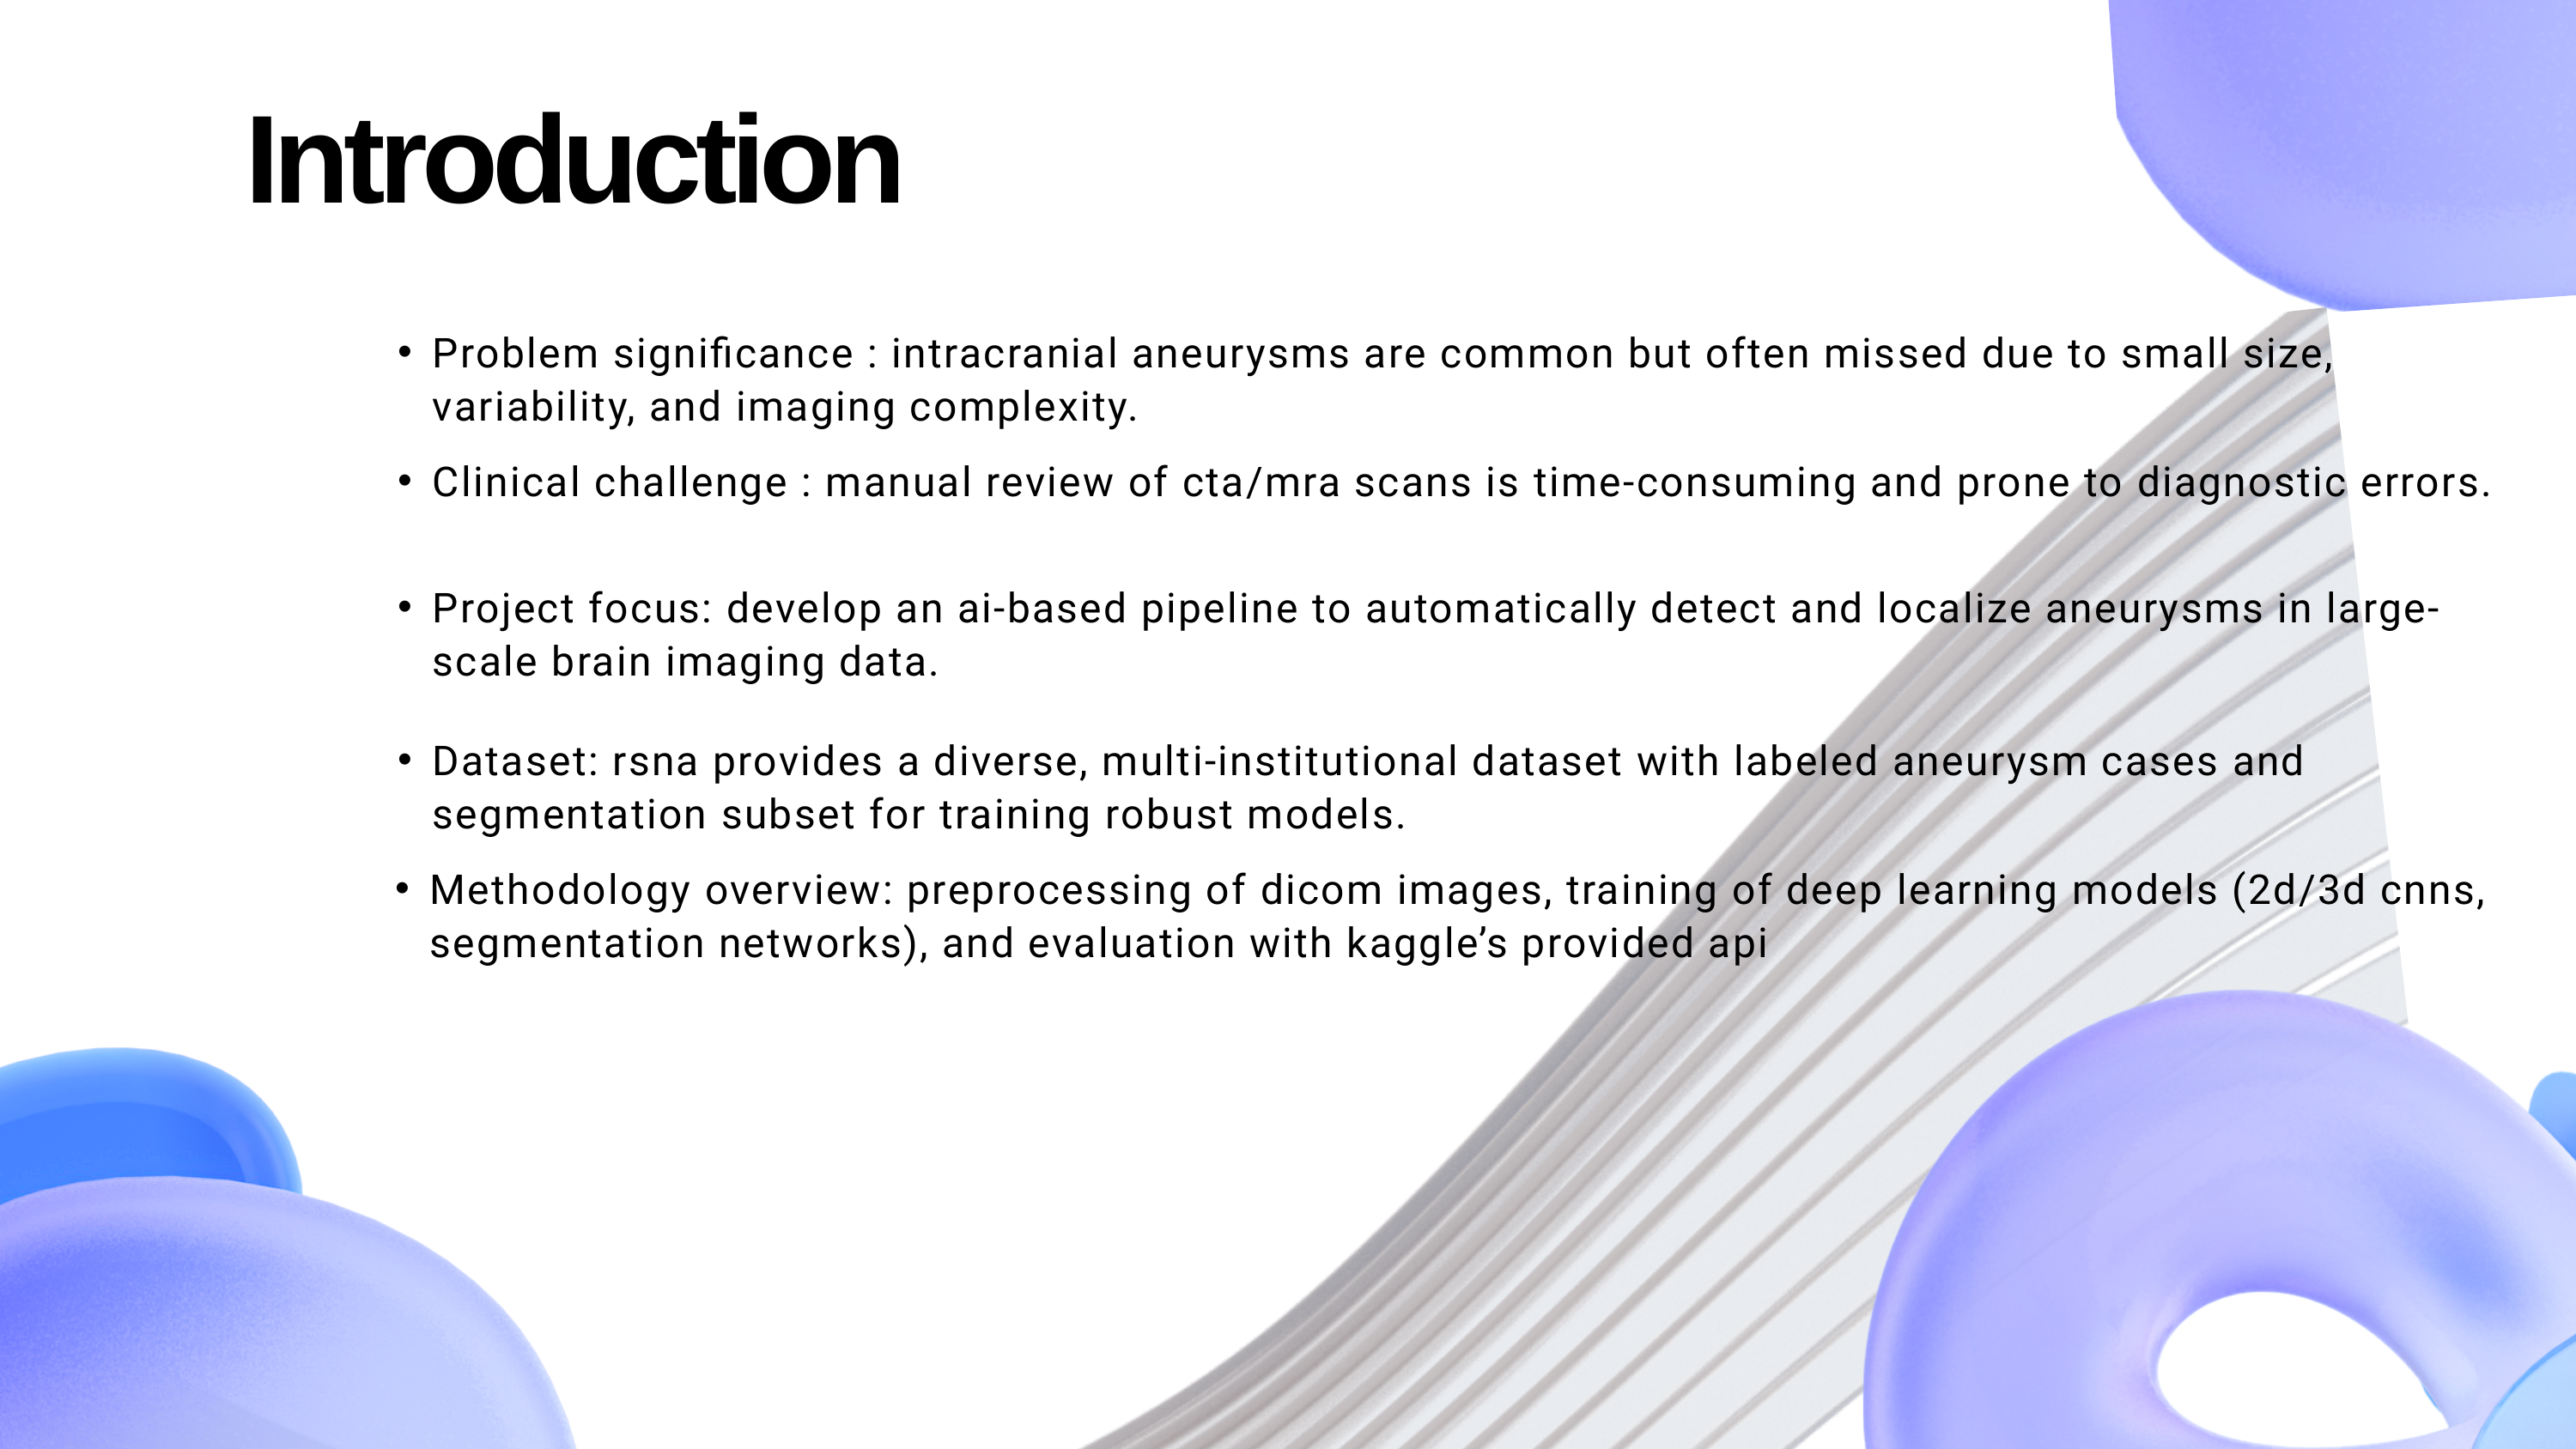

Introduction
Problem significance : intracranial aneurysms are common but often missed due to small size, variability, and imaging complexity.

Clinical challenge : manual review of cta/mra scans is time-consuming and prone to diagnostic errors.

Project focus: develop an ai-based pipeline to automatically detect and localize aneurysms in large-scale brain imaging data.

Dataset: rsna provides a diverse, multi-institutional dataset with labeled aneurysm cases and segmentation subset for training robust models.

Methodology overview: preprocessing of dicom images, training of deep learning models (2d/3d cnns, segmentation networks), and evaluation with kaggle’s provided api